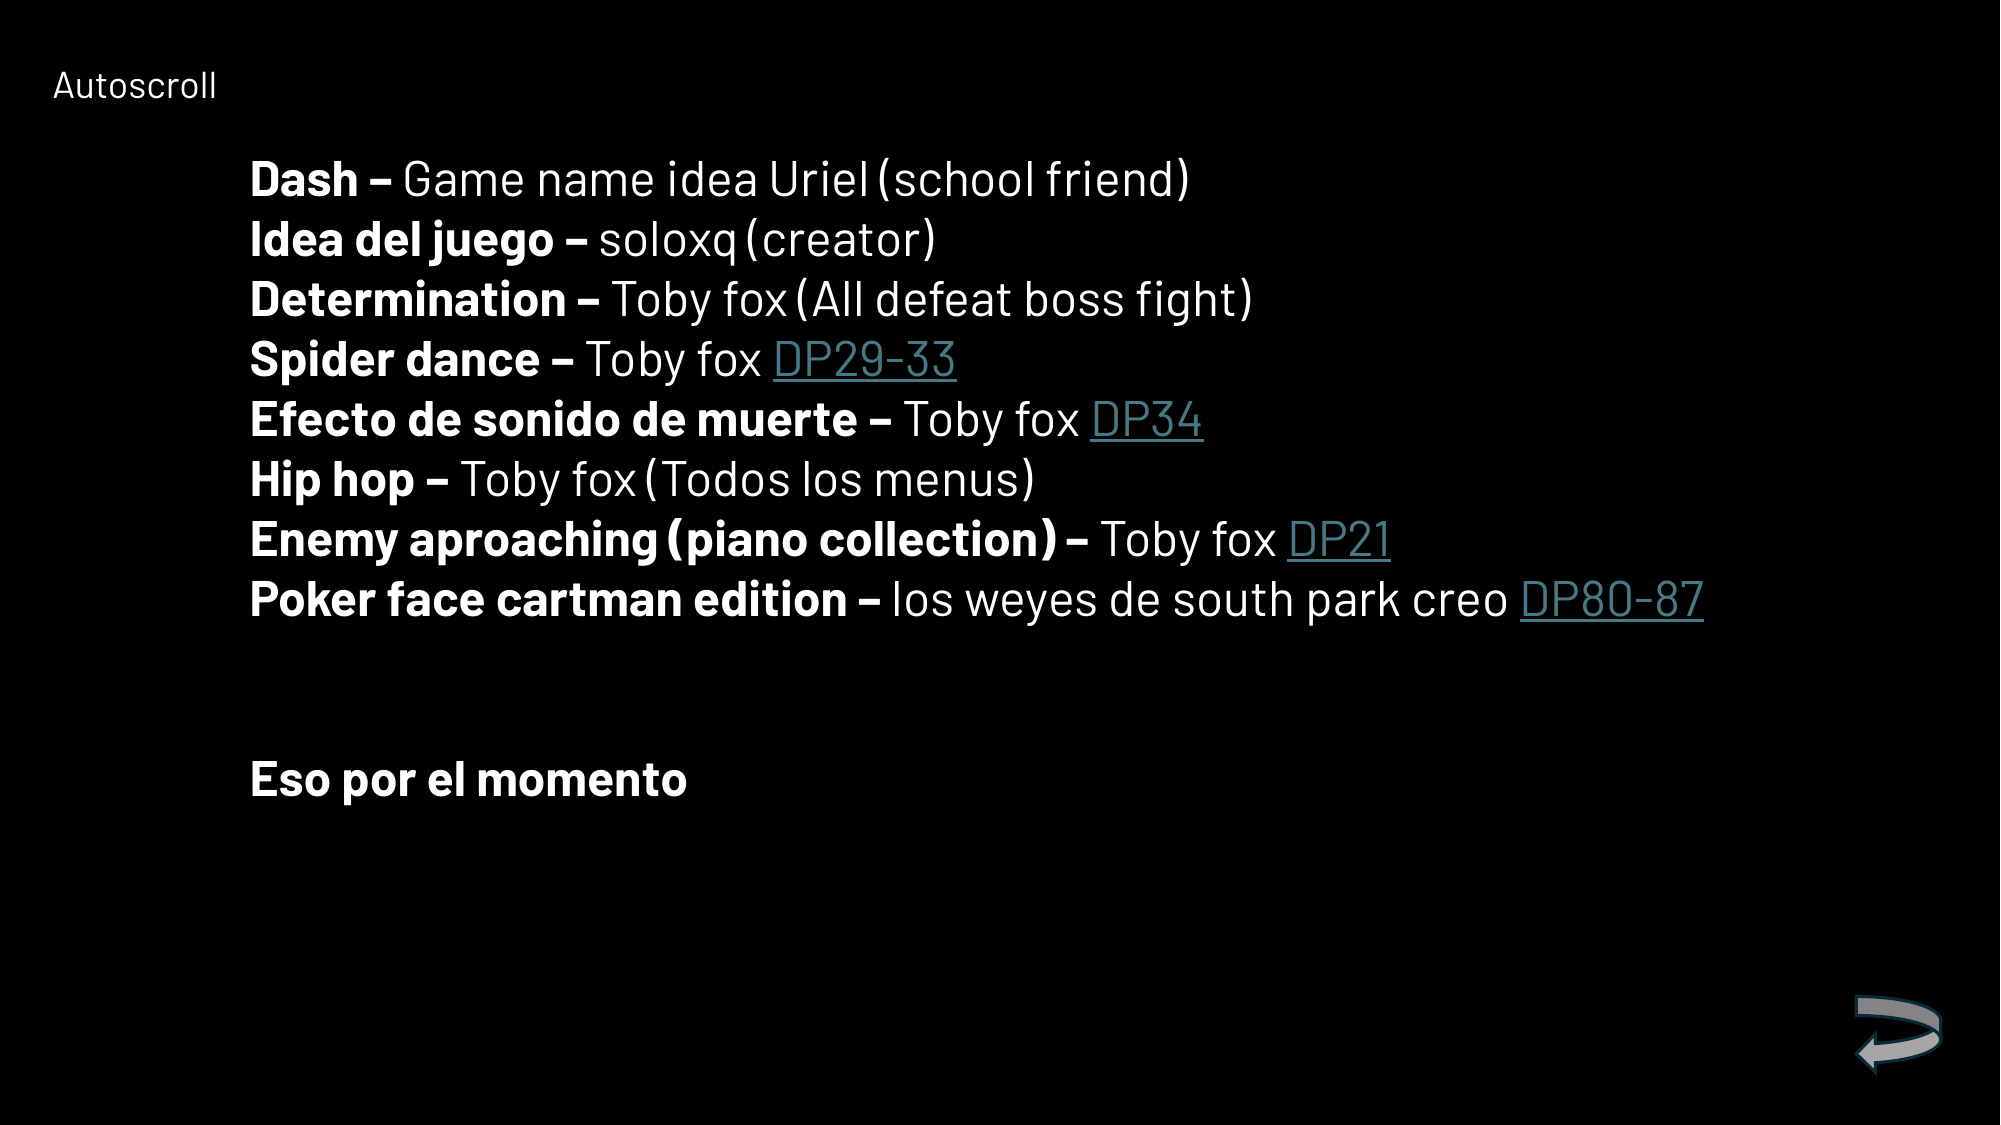

Autoscroll
Dash – Game name idea Uriel (school friend)
Idea del juego – soloxq (creator)
Determination – Toby fox (All defeat boss fight)
Spider dance – Toby fox DP29-33
Efecto de sonido de muerte – Toby fox DP34
Hip hop – Toby fox (Todos los menus)
Enemy aproaching (piano collection) – Toby fox DP21
Poker face cartman edition – los weyes de south park creo DP80-87

Eso por el momento